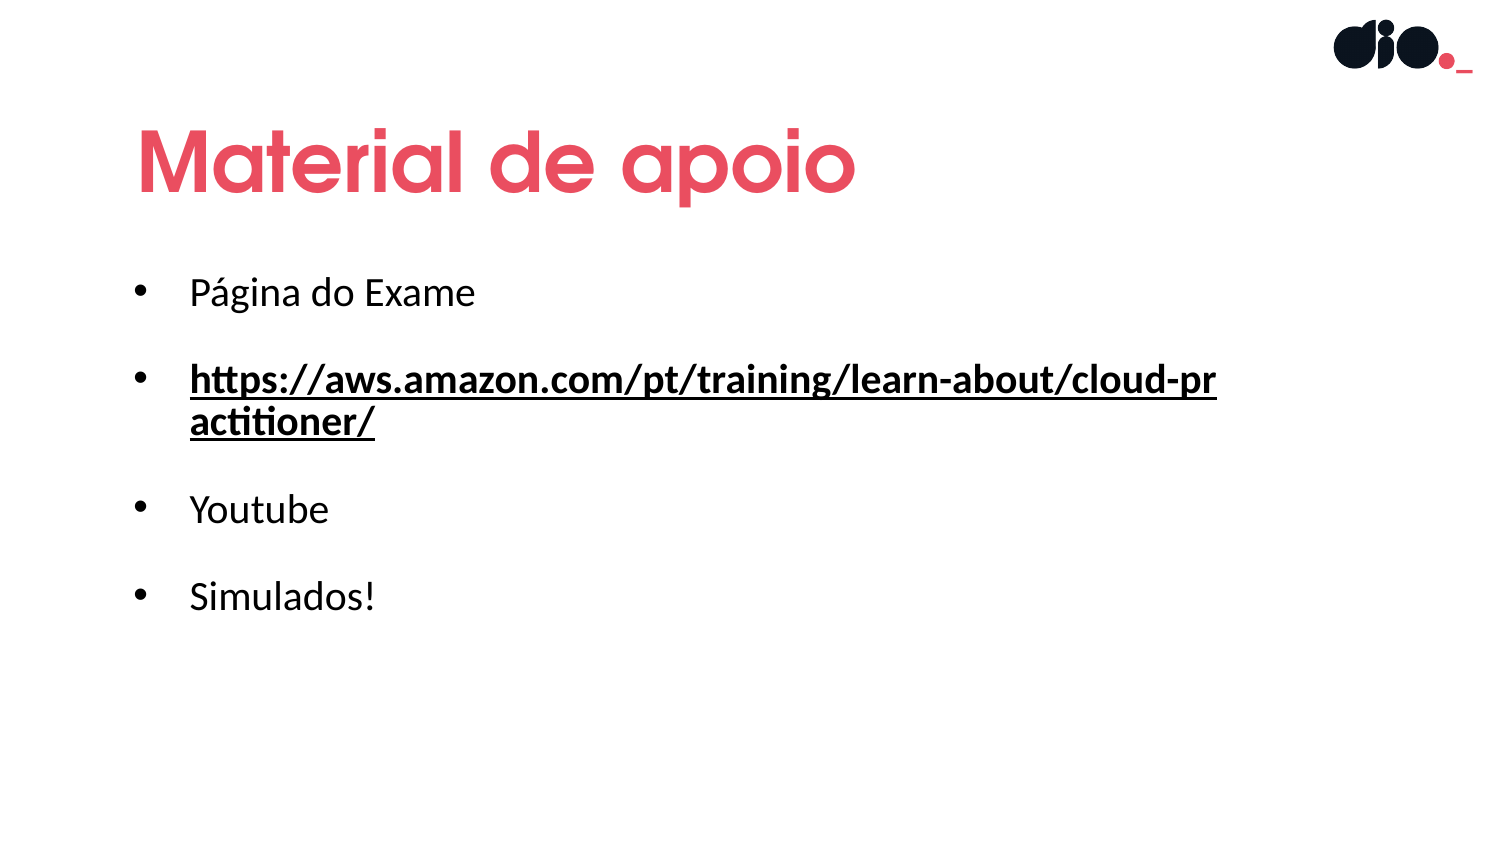

Material de apoio
Página do Exame
https://aws.amazon.com/pt/training/learn-about/cloud-practitioner/
Youtube
Simulados!